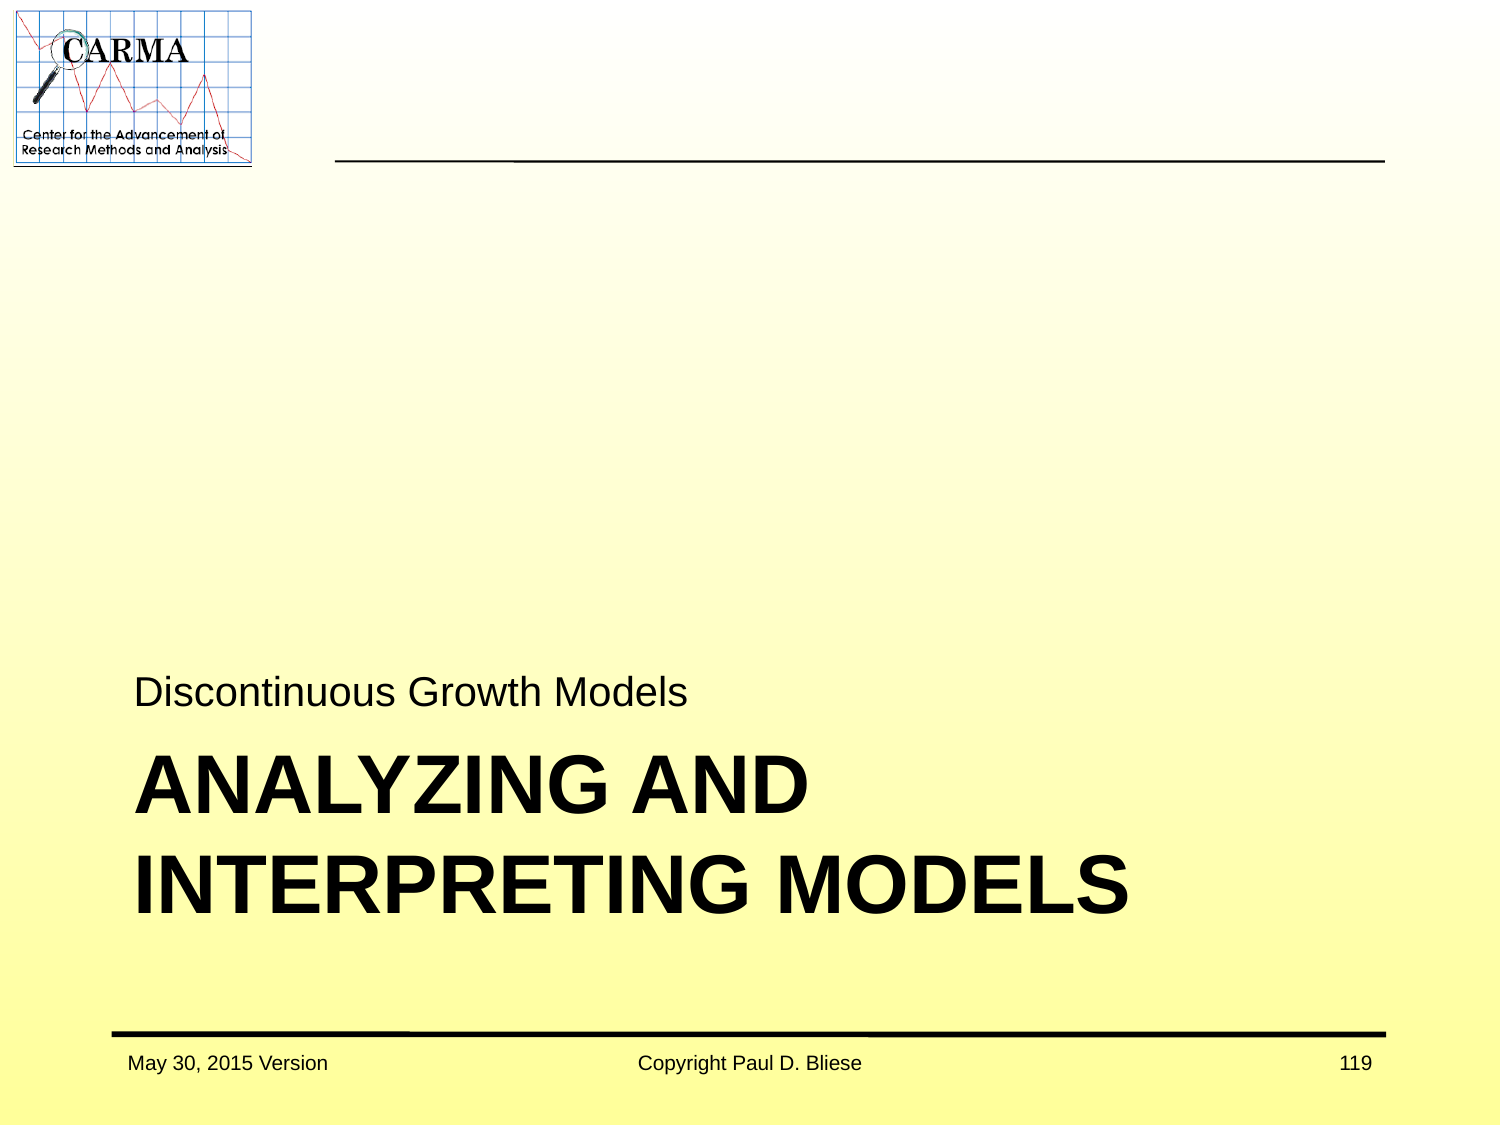

Discontinuous Growth Models
# Analyzing and interpreting models
May 30, 2015 Version
Copyright Paul D. Bliese
119